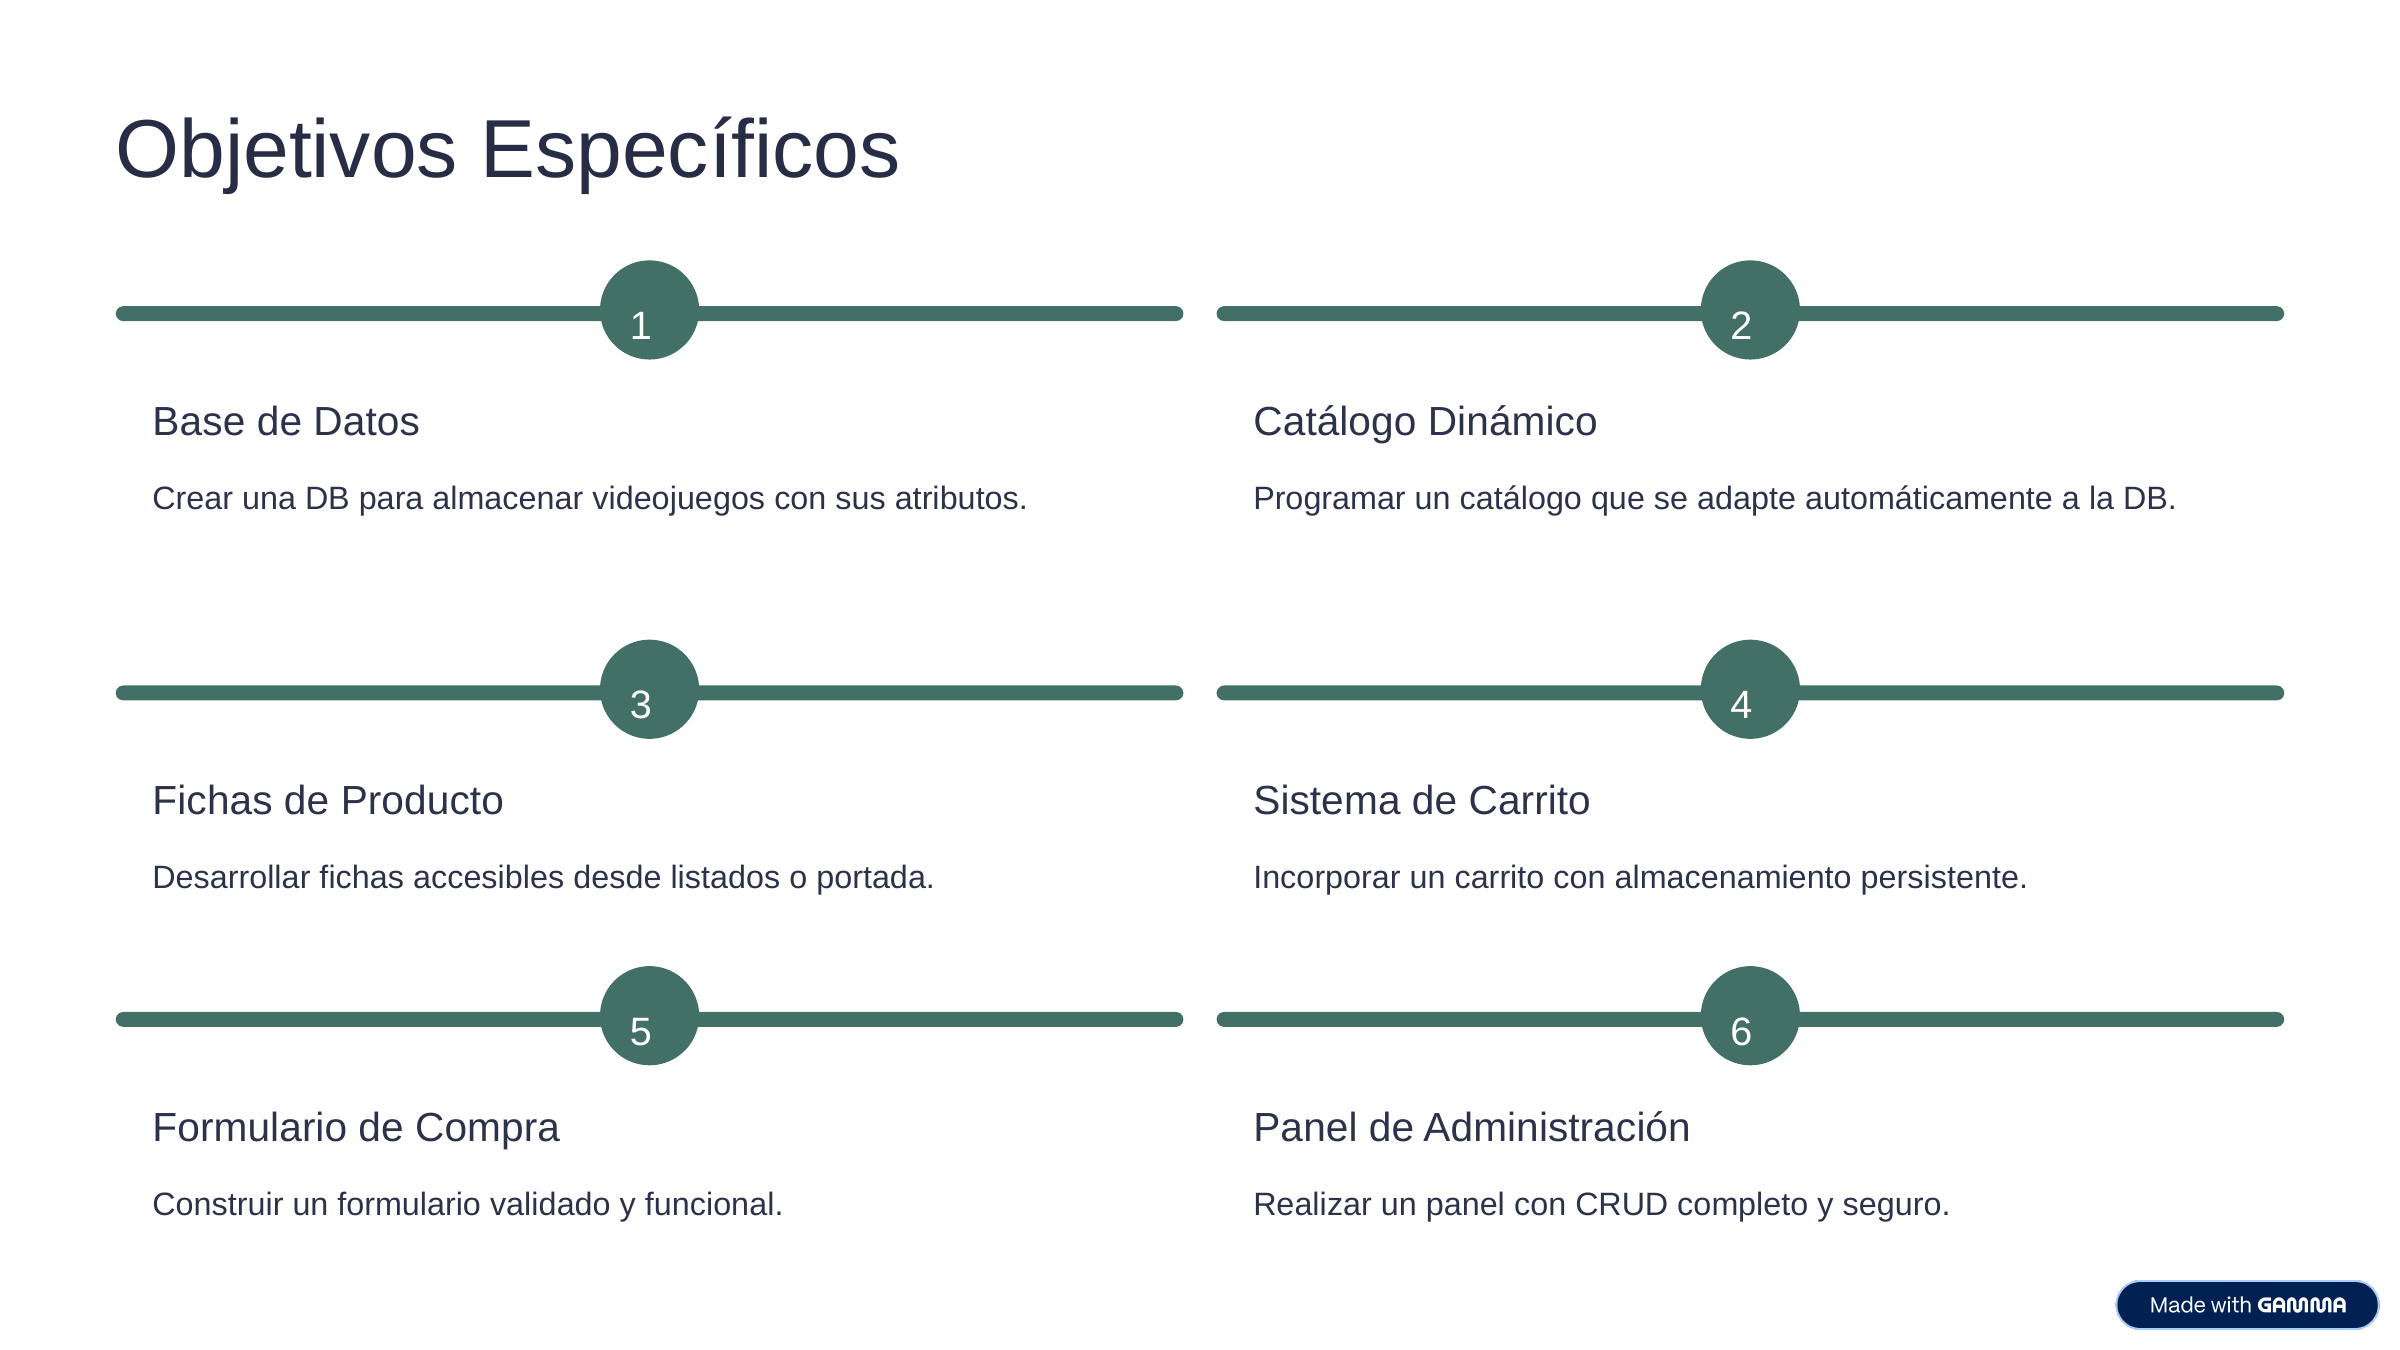

Objetivos Específicos

1
2

Base de Datos
Catálogo Dinámico
Crear una DB para almacenar videojuegos con sus atributos.
Programar un catálogo que se adapte automáticamente a la DB.

3
4

Fichas de Producto
Sistema de Carrito
Desarrollar fichas accesibles desde listados o portada.
Incorporar un carrito con almacenamiento persistente.

5
6

Formulario de Compra
Panel de Administración
Construir un formulario validado y funcional.
Realizar un panel con CRUD completo y seguro.